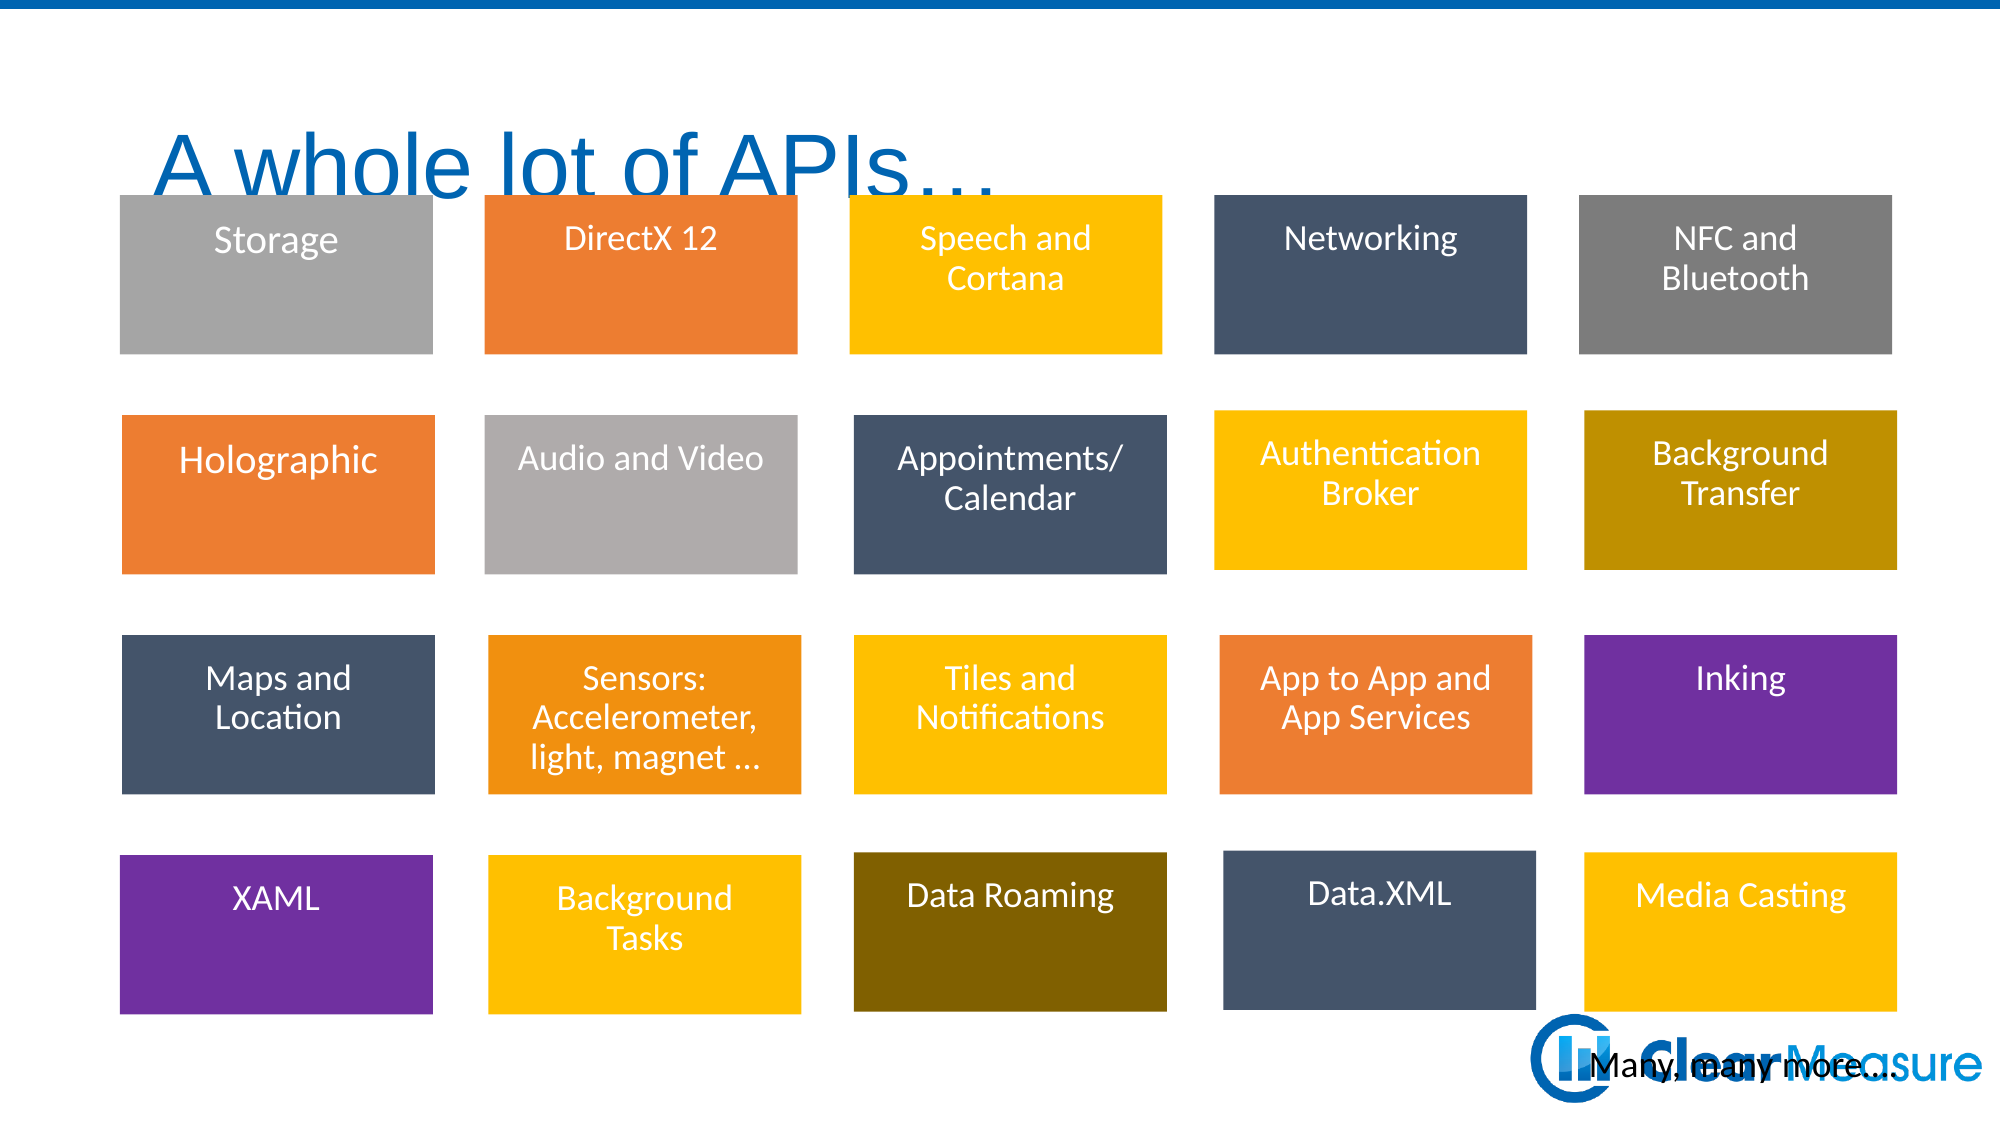

# A whole lot of APIs…
Storage
DirectX 12
Speech and Cortana
Networking
NFC and Bluetooth

Authentication Broker
Background Transfer
Holographic
Audio and Video
Appointments/Calendar
Maps and Location
Sensors: Accelerometer, light, magnet …
Tiles and Notifications
App to App and App Services
Inking
Data.XML
Data Roaming
Media Casting
XAML
Background Tasks
Many, many more….